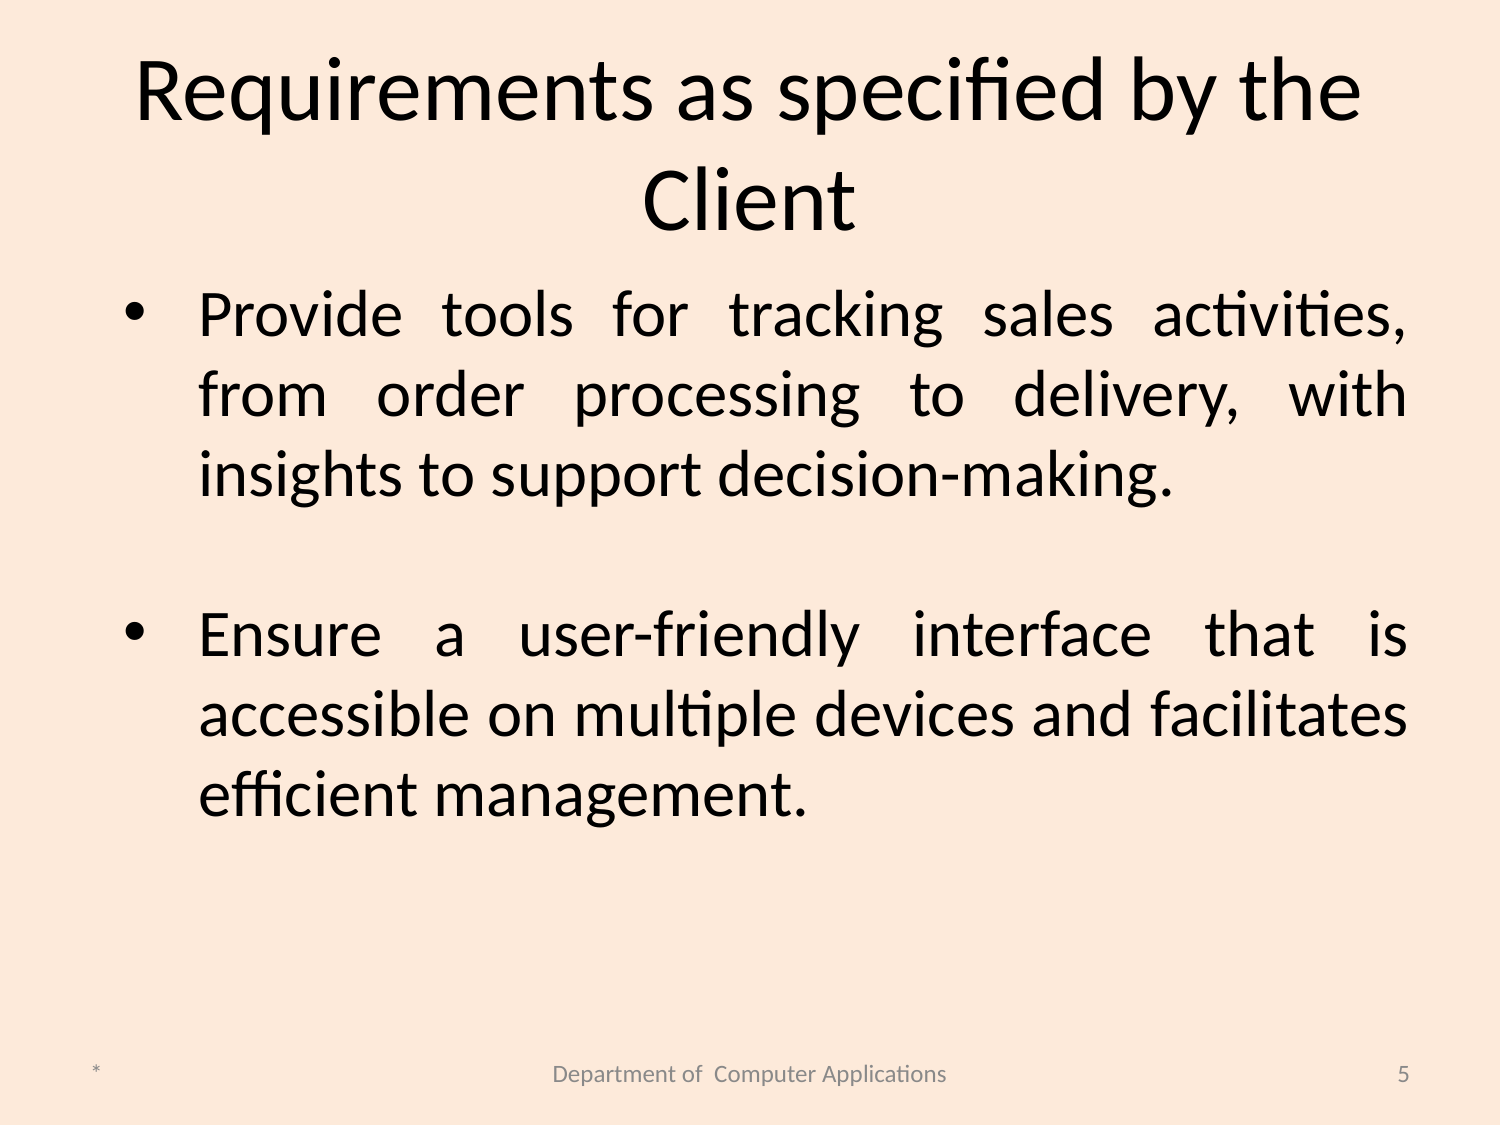

# Requirements as specified by the Client
Provide tools for tracking sales activities, from order processing to delivery, with insights to support decision-making.

Ensure a user-friendly interface that is accessible on multiple devices and facilitates efficient management.
*
Department of  Computer Applications
5